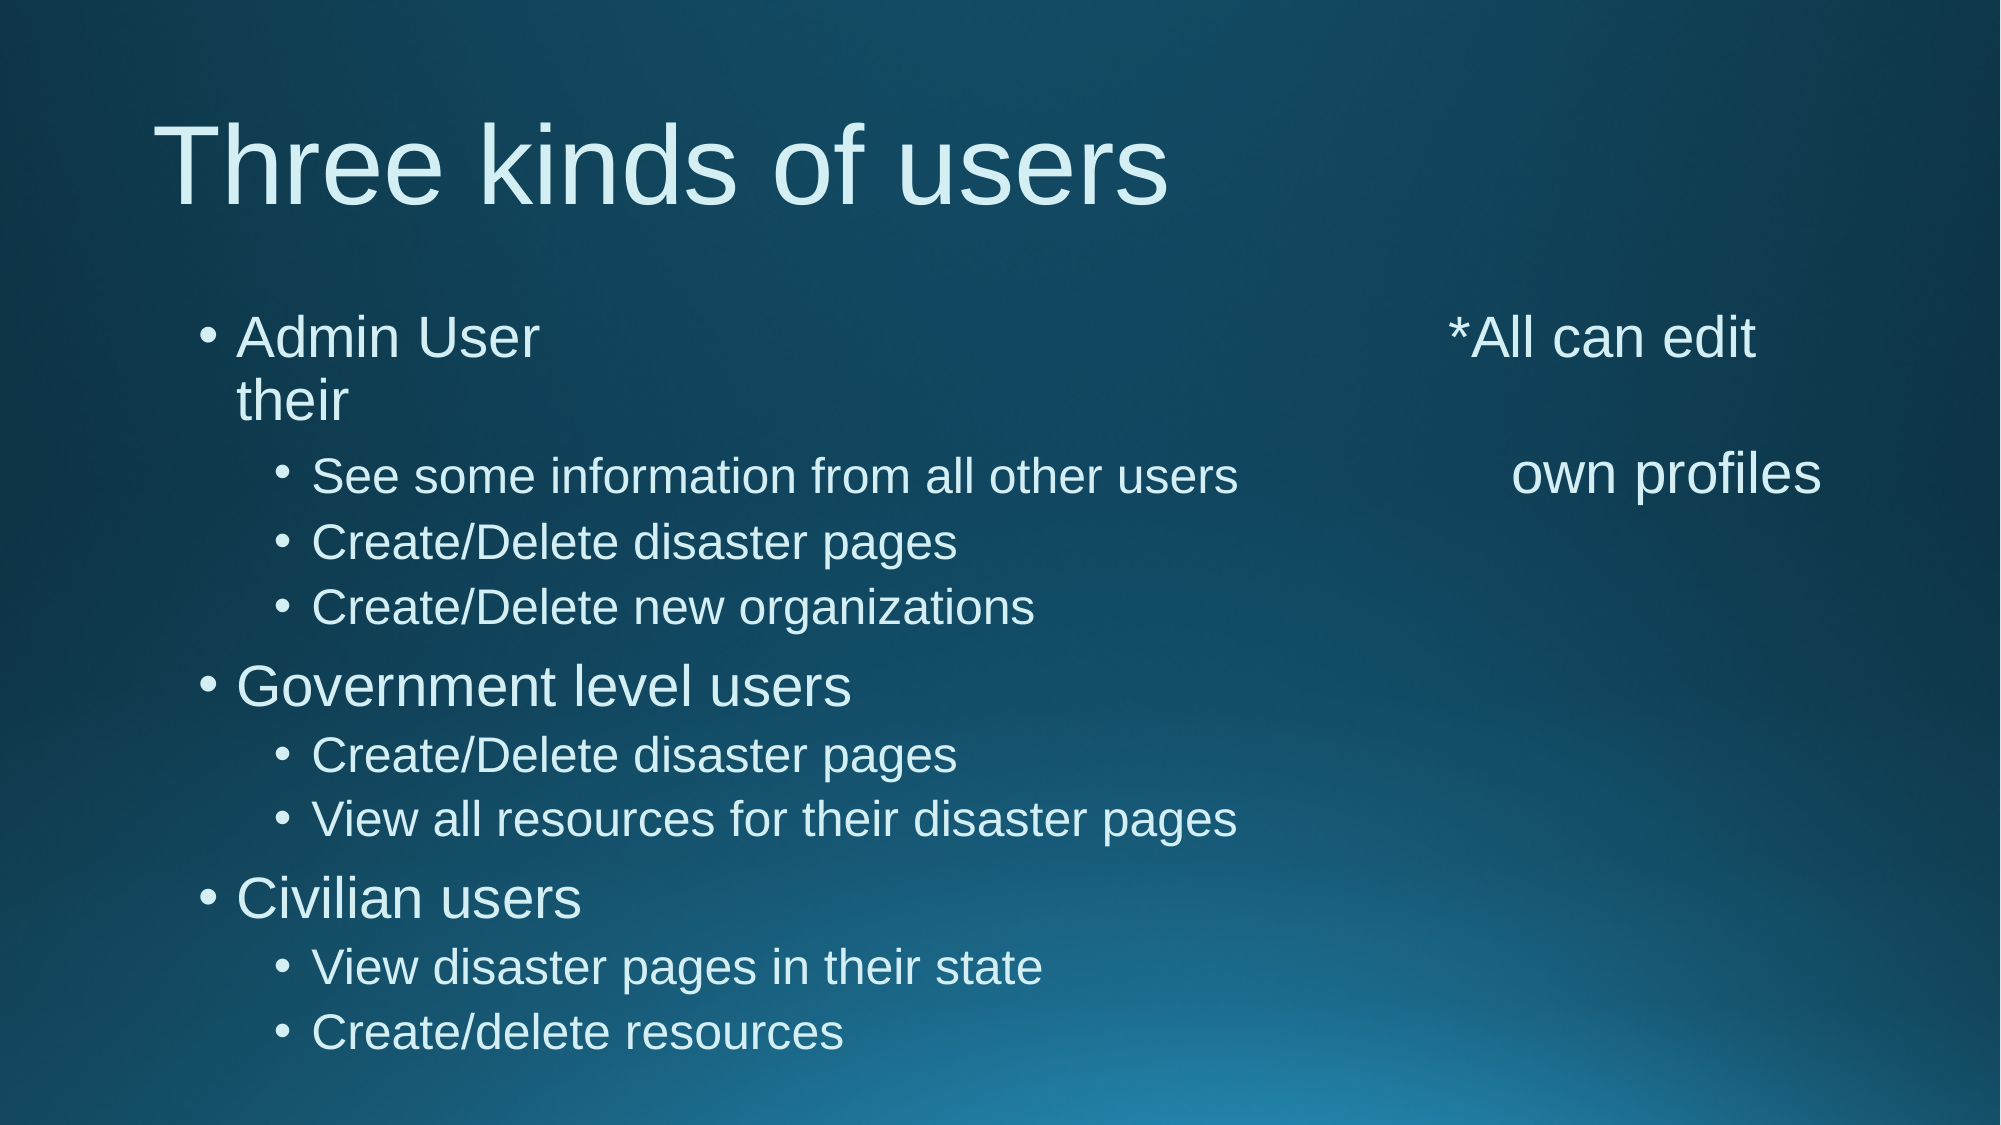

# Three kinds of users
Admin User					          *All can edit their
See some information from all other users		own profiles
Create/Delete disaster pages
Create/Delete new organizations
Government level users
Create/Delete disaster pages
View all resources for their disaster pages
Civilian users
View disaster pages in their state
Create/delete resources